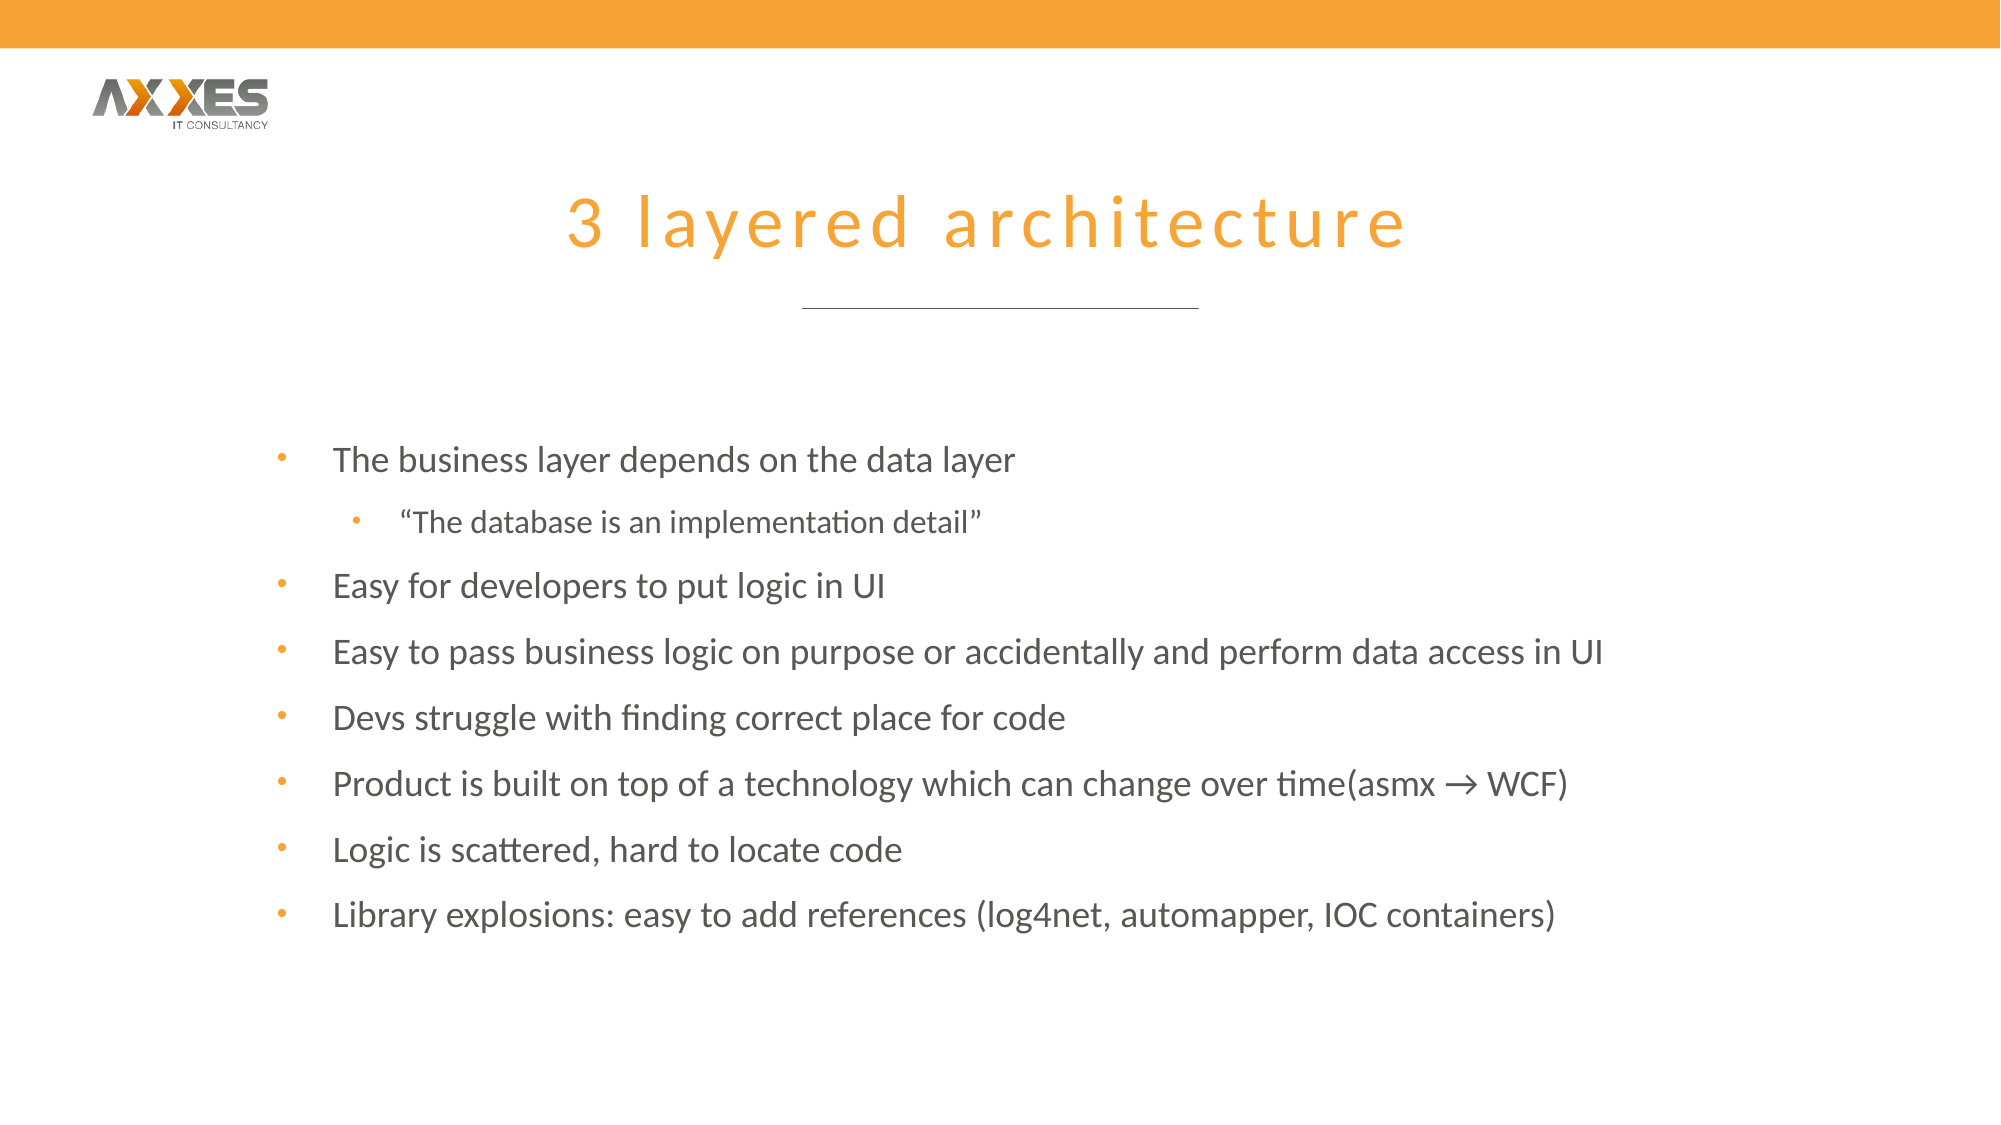

# 3 layered architecture
The business layer depends on the data layer
“The database is an implementation detail”
Easy for developers to put logic in UI​
Easy to pass business logic on purpose or accidentally and perform data access in UI
Devs struggle with finding correct place for code​
Product is built on top of a technology which can change over time(asmx → WCF)​
Logic is scattered, hard to locate code​
Library explosions: easy to add references (log4net, automapper, IOC containers)